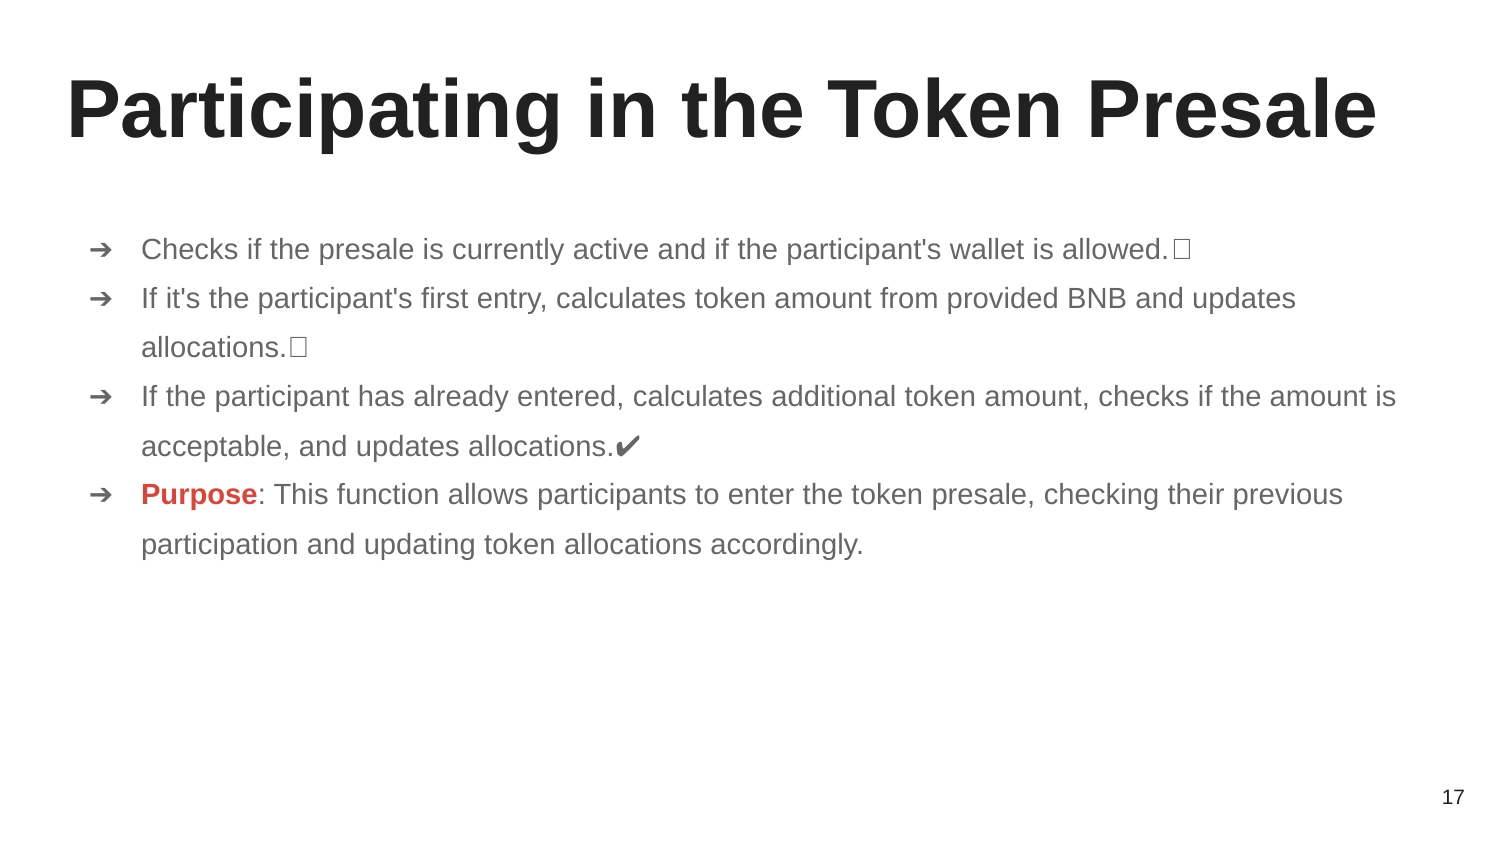

# Participating in the Token Presale
Checks if the presale is currently active and if the participant's wallet is allowed.🧧
If it's the participant's first entry, calculates token amount from provided BNB and updates allocations.🧮
If the participant has already entered, calculates additional token amount, checks if the amount is acceptable, and updates allocations.✔️
Purpose: This function allows participants to enter the token presale, checking their previous participation and updating token allocations accordingly.
17